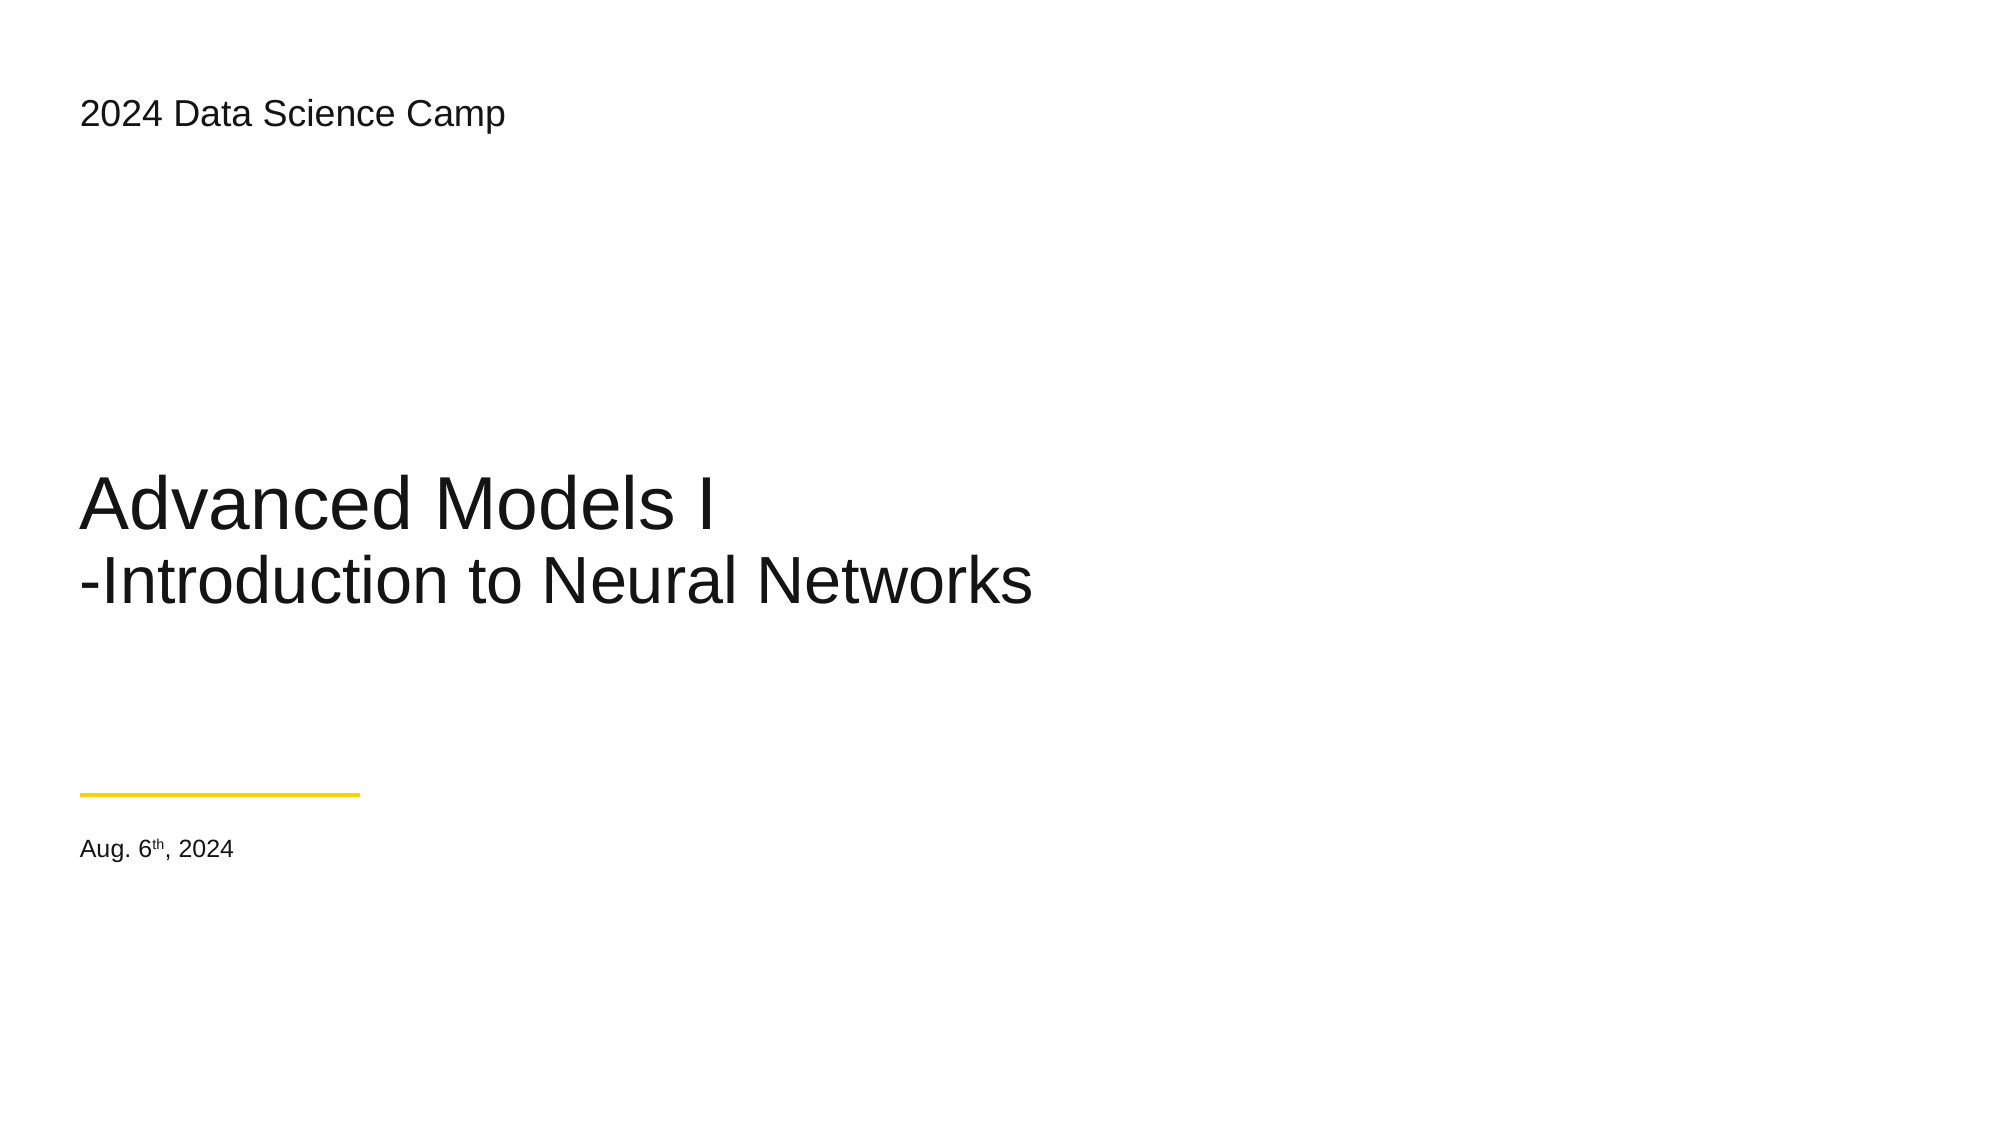

# Advanced Models I -Introduction to Neural Networks
Aug. 6th, 2024